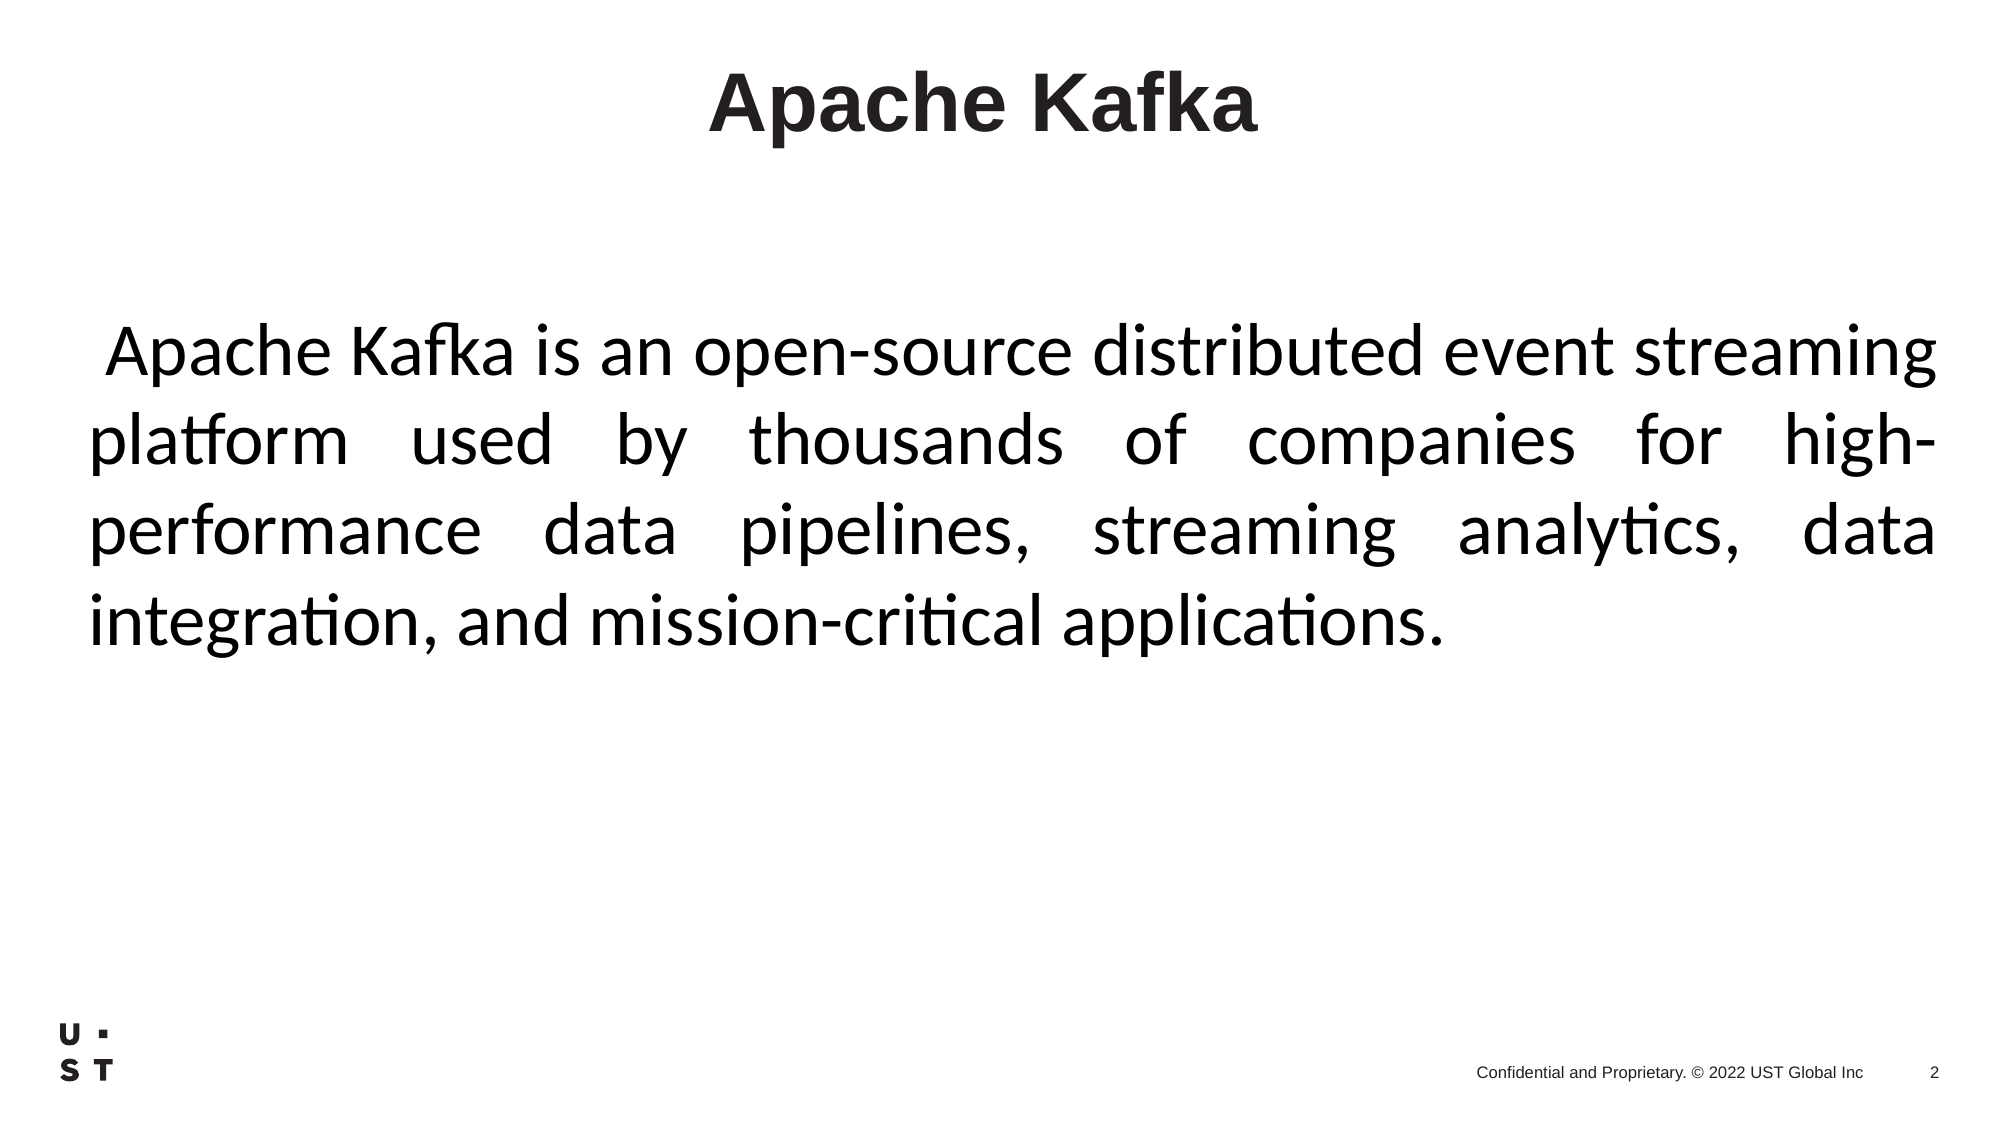

# Apache Kafka
 Apache Kafka is an open-source distributed event streaming platform used by thousands of companies for high-performance data pipelines, streaming analytics, data integration, and mission-critical applications.